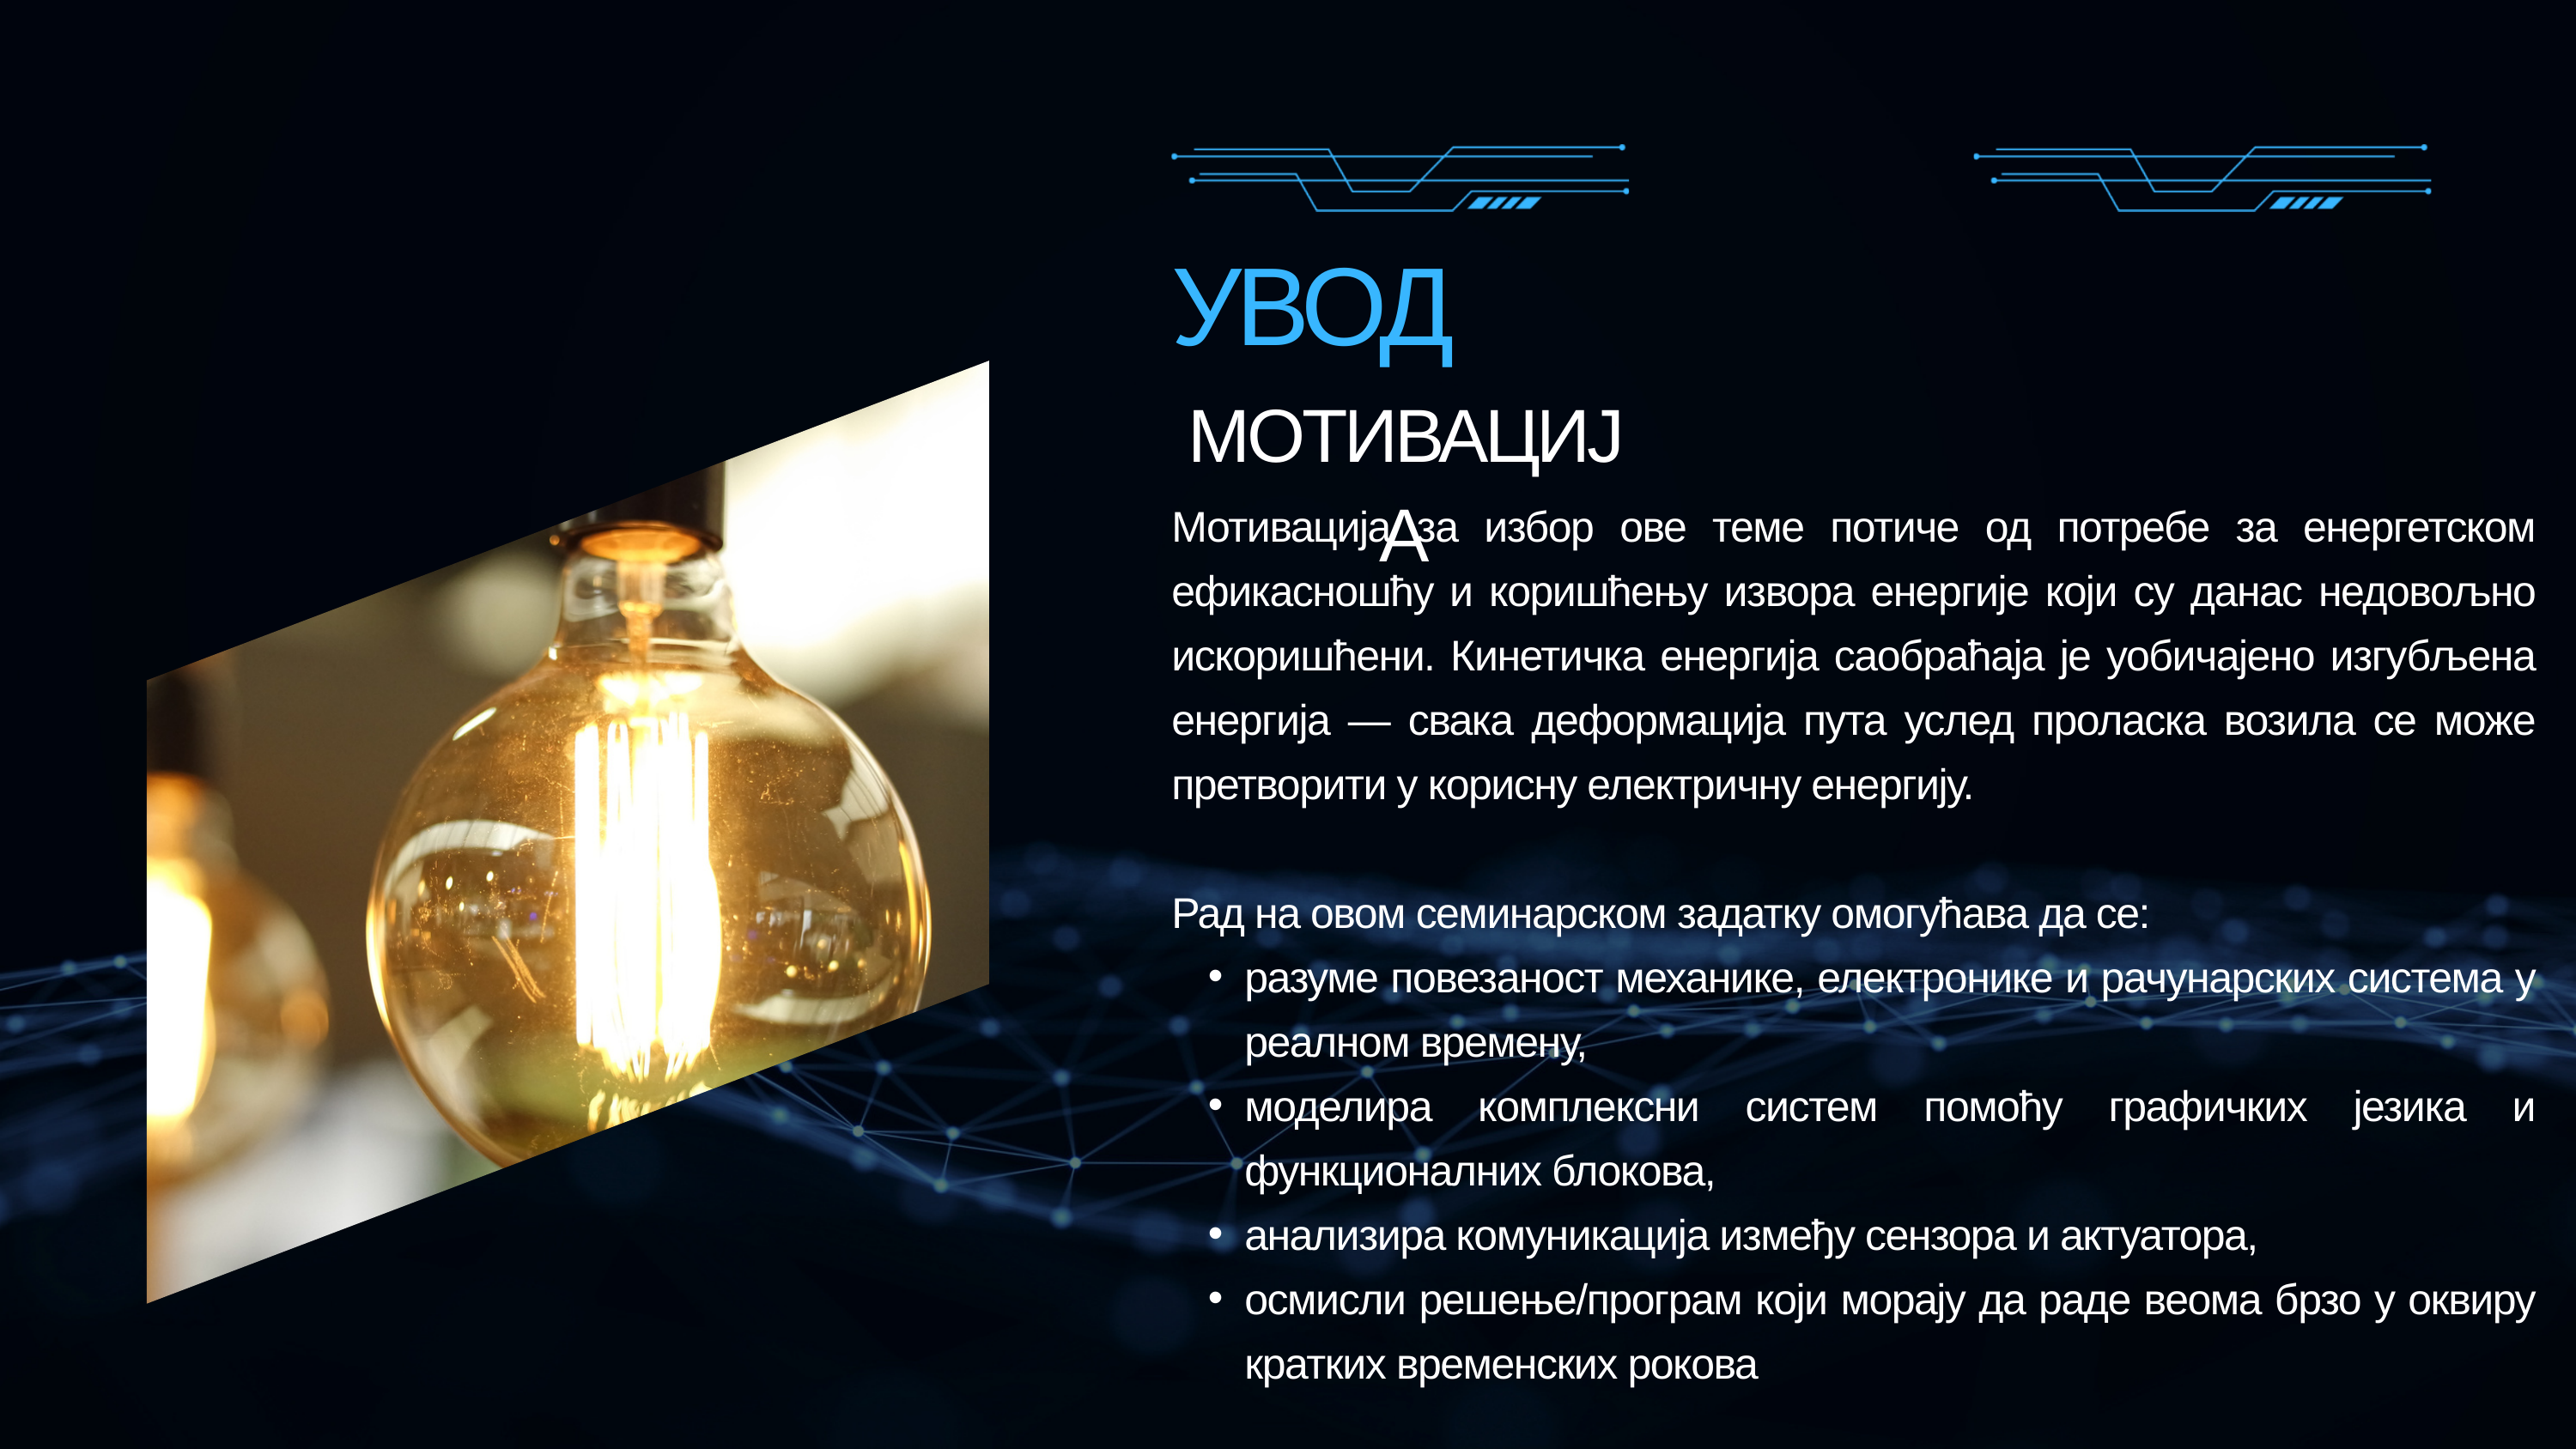

УВОД

МОТИВАЦИЈА
Мотивација за избор ове теме потиче од потребе за енергетском ефикасношћу и коришћењу извора енергије који су данас недовољно искоришћени. Кинетичка енергија саобраћаја је уобичајено изгубљена енергија — свака деформација пута услед проласка возила се може претворити у корисну електричну енергију.

Рад на овом семинарском задатку омогућава да се:
разуме повезаност механике, електронике и рачунарских система у реалном времену,
моделира комплексни систем помоћу графичких језика и функционалних блокова,
анализира комуникација између сензора и актуатора,
осмисли решење/програм који морају да раде веома брзо у оквиру кратких временских рокова